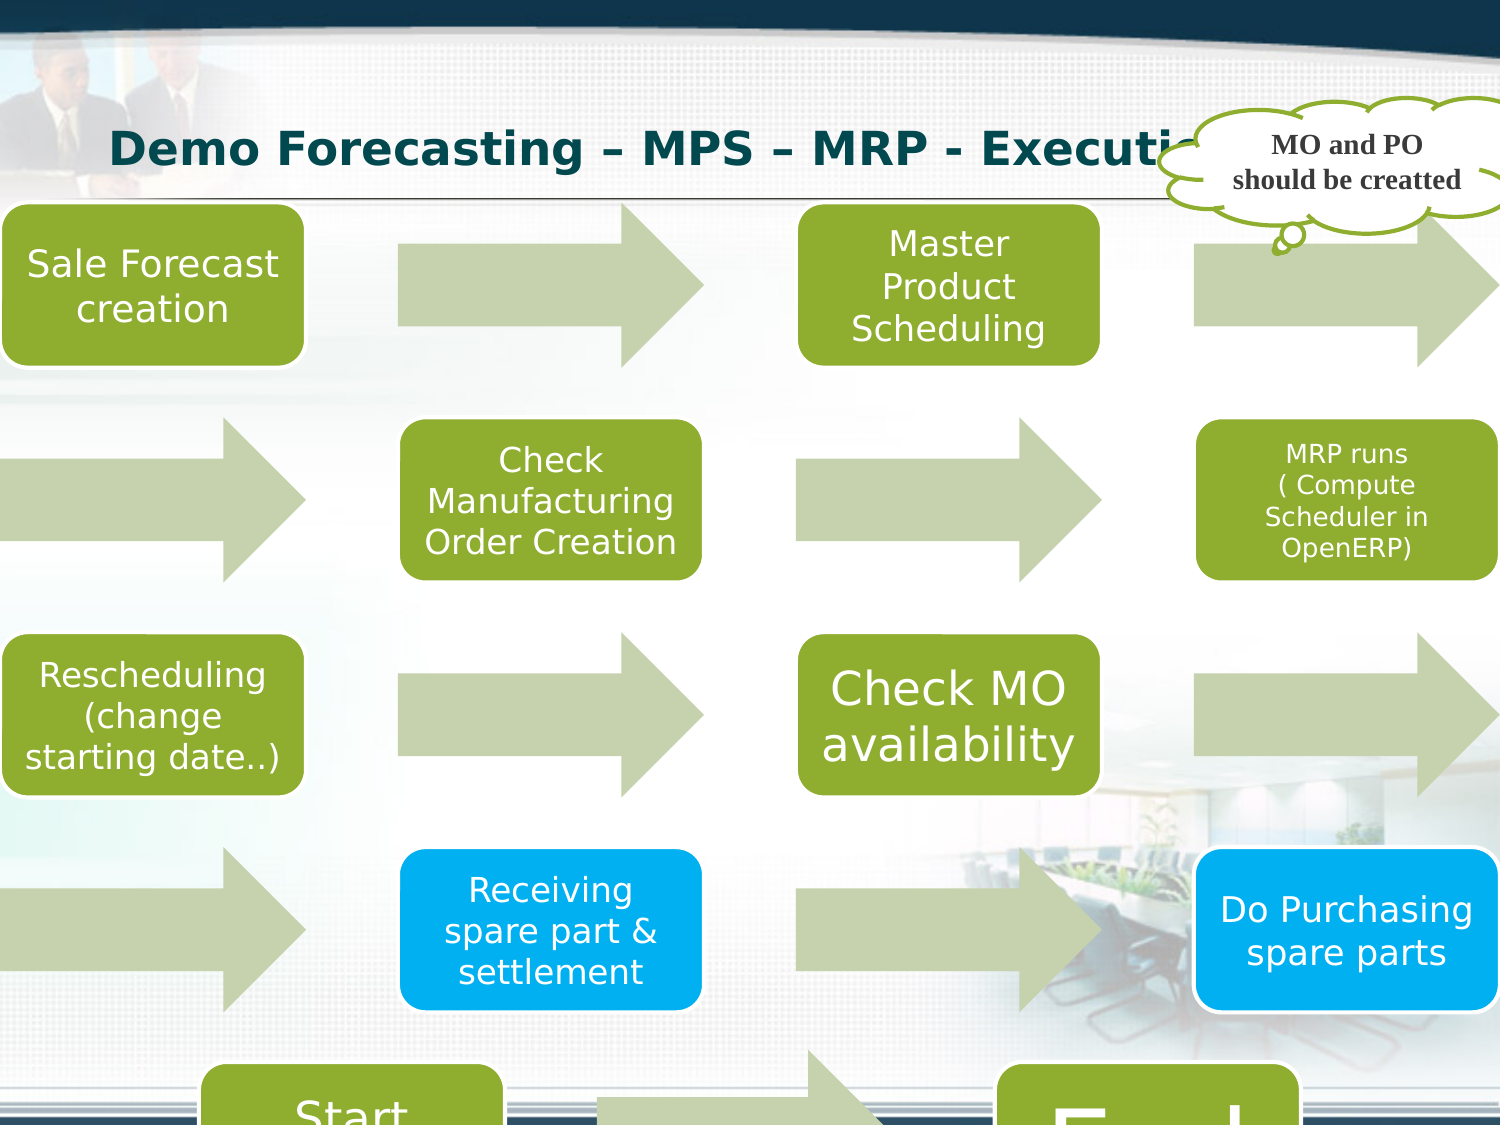

# Demo Forecasting – MPS – MRP - Execution
MO and PO should be creatted
Sale Forecast creation
Master Product Scheduling
MRP runs ( Compute Scheduler in OpenERP)
Check Manufacturing Order Creation
Rescheduling (change starting date..)
Check MO availability
Do Purchasing spare parts
Receiving spare part & settlement